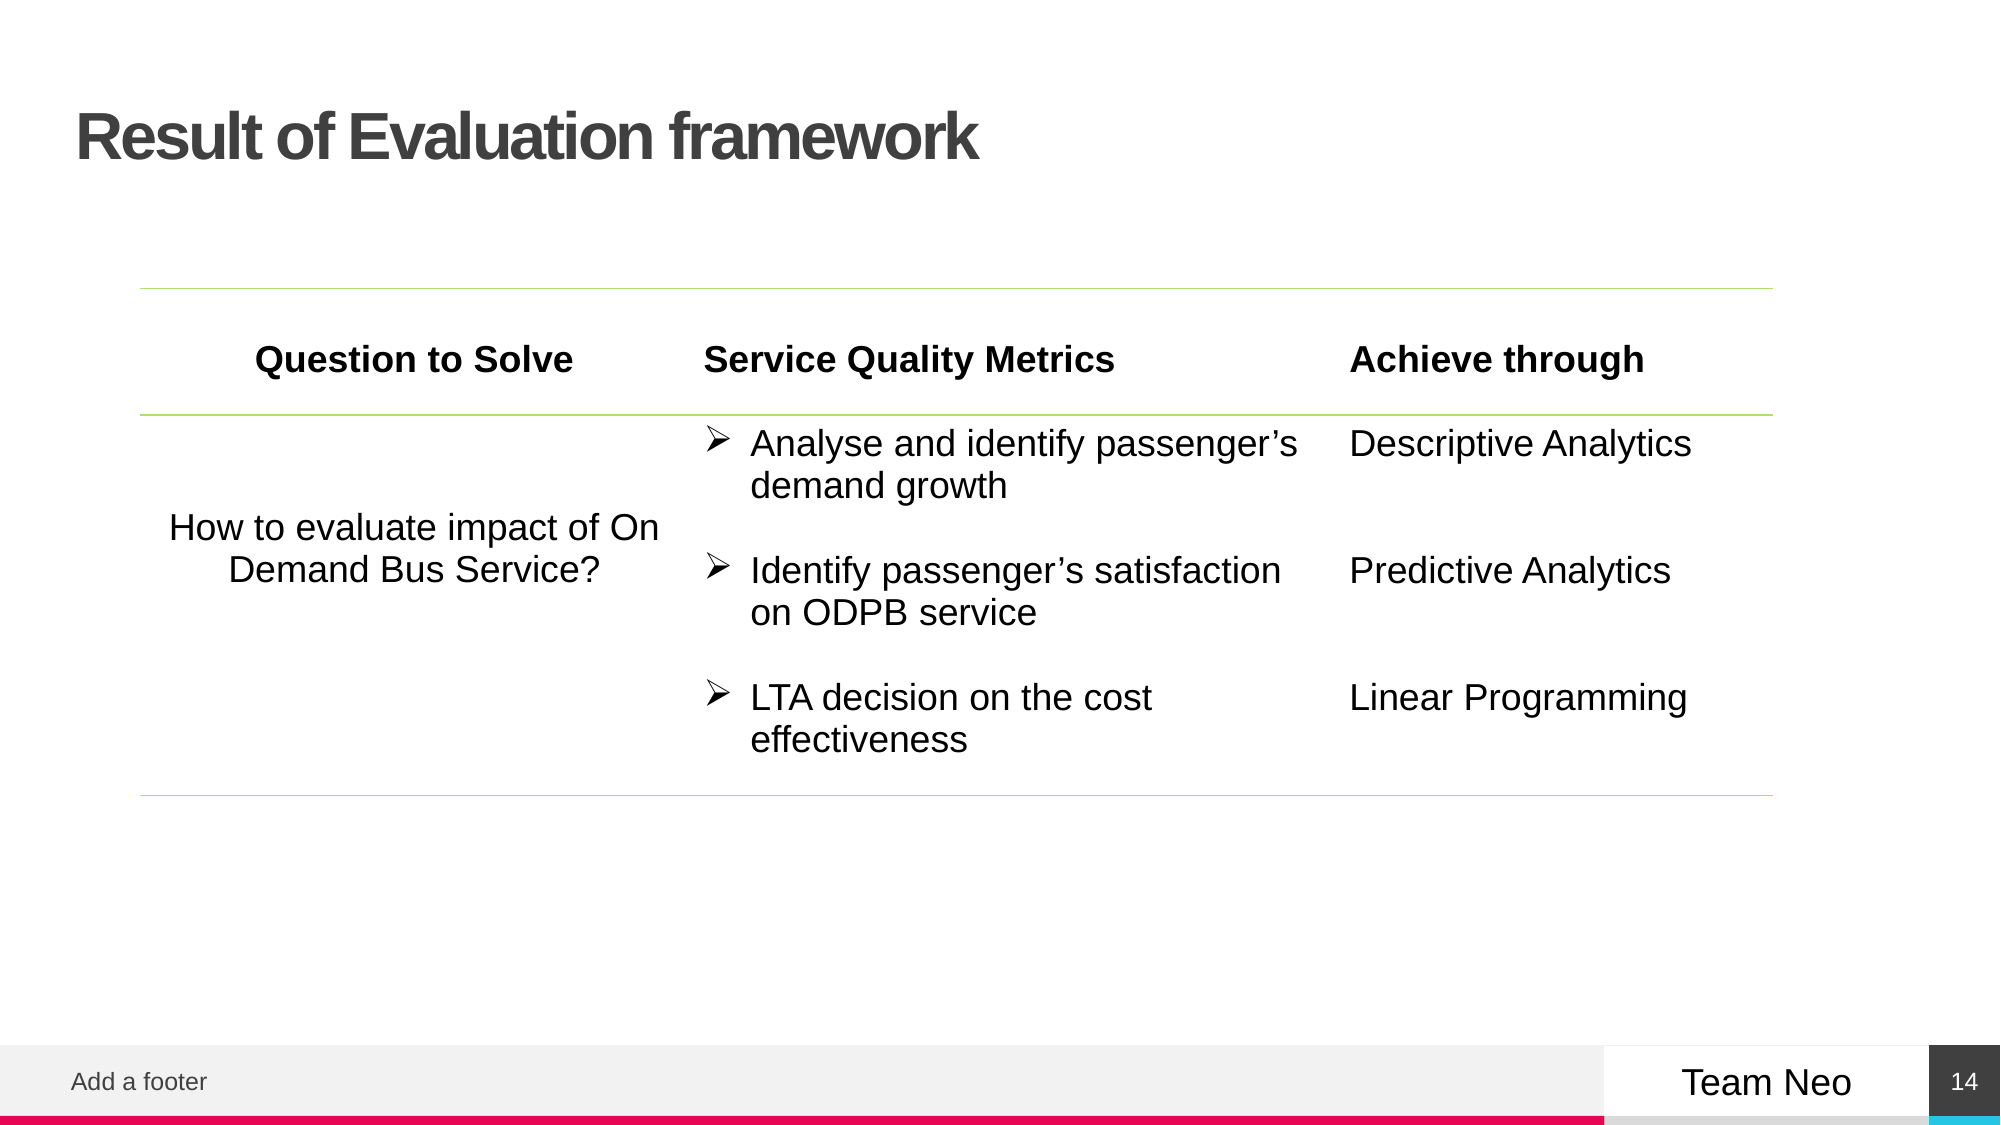

# Result of Evaluation framework
| Question to Solve | Service Quality Metrics | Achieve through |
| --- | --- | --- |
| How to evaluate impact of On Demand Bus Service? | Analyse and identify passenger’s demand growth | Descriptive Analytics |
|  | Identify passenger’s satisfaction on ODPB service | Predictive Analytics |
|  | LTA decision on the cost effectiveness | Linear Programming |
14
Add a footer